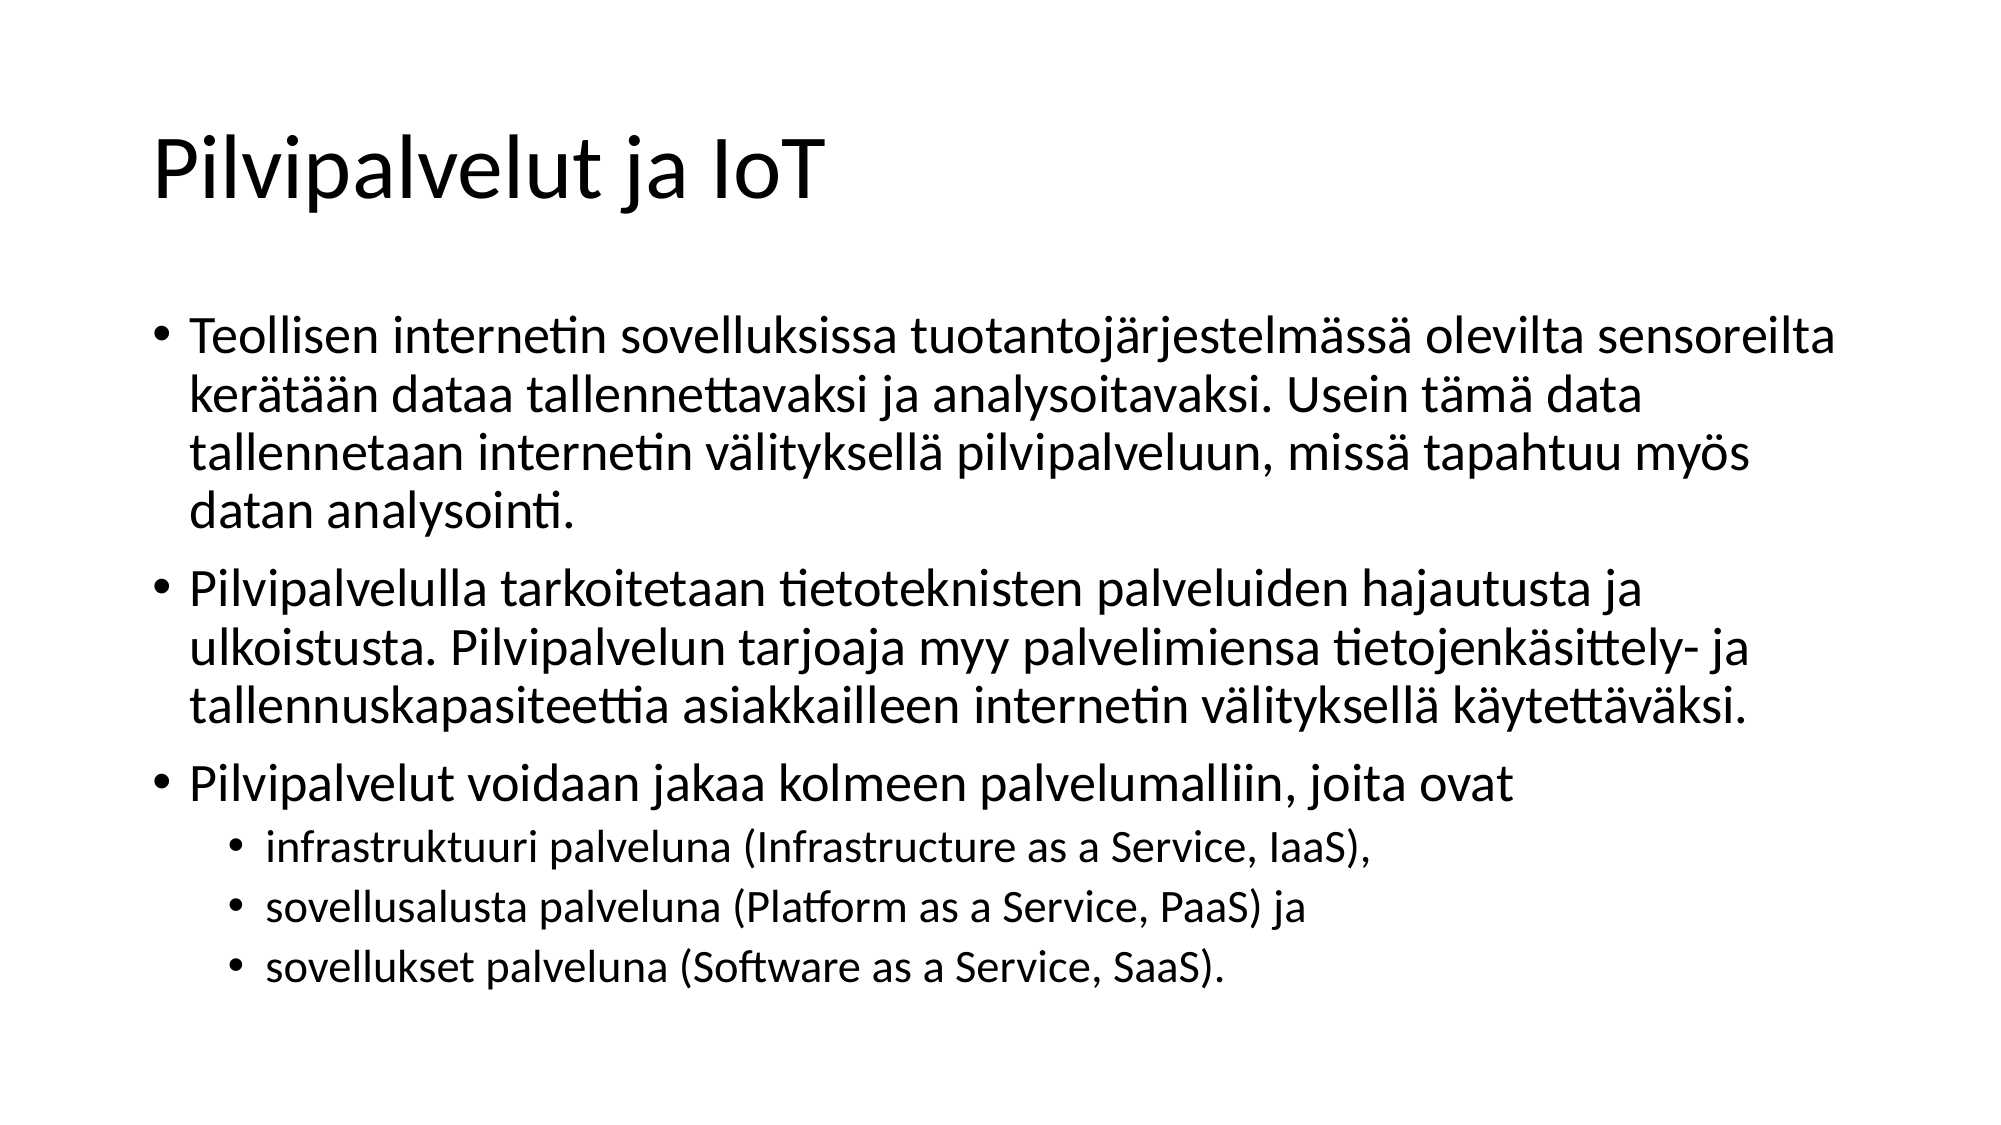

# Pilvipalvelut ja IoT
Teollisen internetin sovelluksissa tuotantojärjestelmässä olevilta sensoreilta kerätään dataa tallennettavaksi ja analysoita­vaksi. Usein tämä data tallennetaan internetin välityksellä pilvi­pal­veluun, missä tapahtuu myös datan analysointi.
Pilvipalvelulla tarkoitetaan tietoteknisten palveluiden hajautusta ja ulkoistusta. Pilvipalvelun tarjoaja myy palvelimiensa tietojenkäsittely- ja tallennus­kapa­siteettia asiakkail­leen internetin välityksellä käytettäväksi.
Pilvipalvelut voidaan jakaa kolmeen palvelumalliin, joita ovat
infrastruktuuri palveluna (Infrastructure as a Service, IaaS),
sovellusalusta palveluna (Platform as a Service, PaaS) ja
sovellukset palveluna (Software as a Service, SaaS).